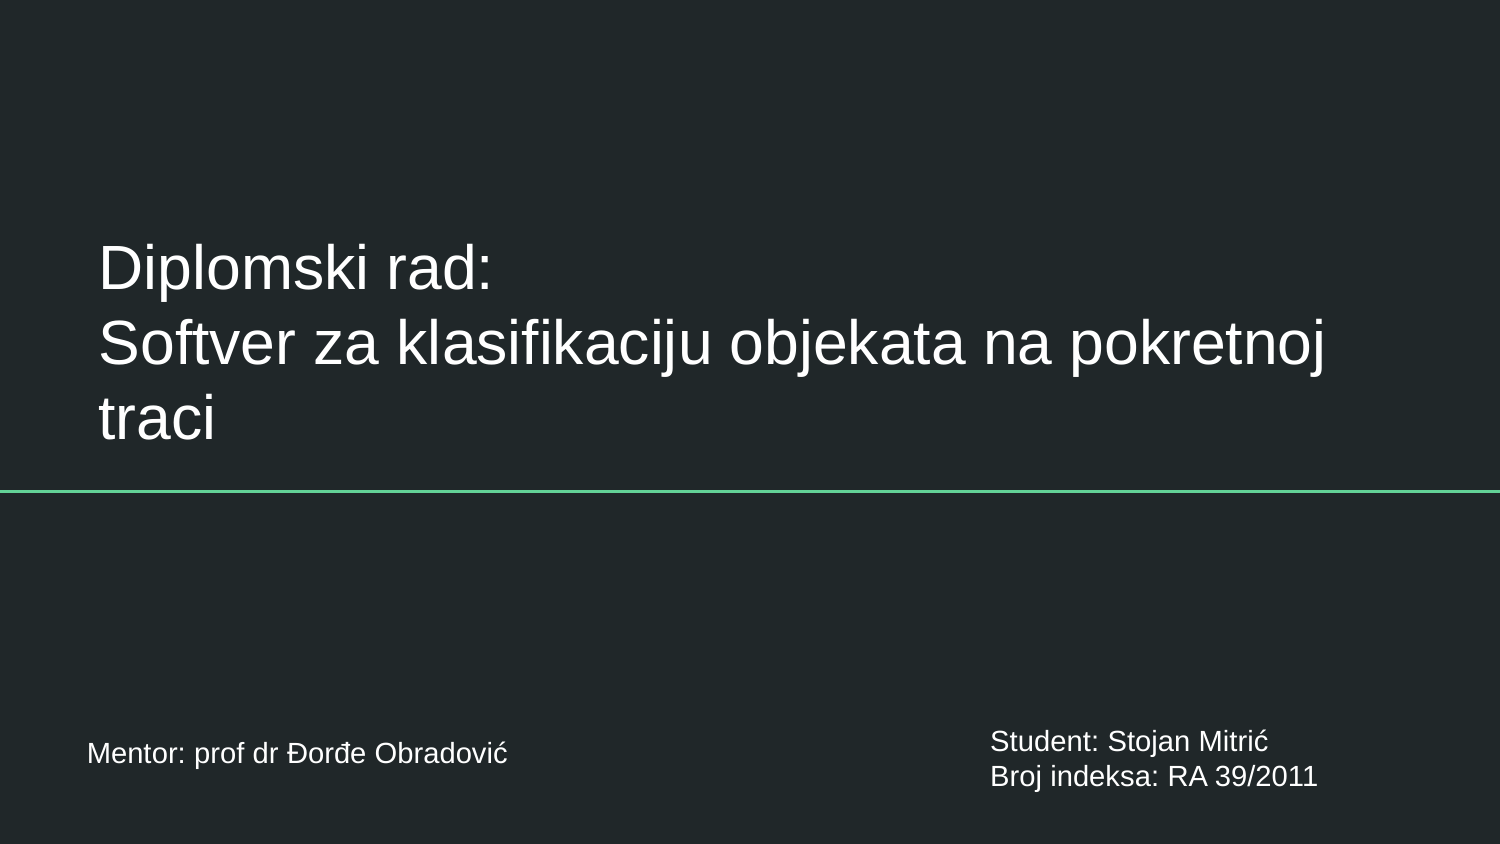

# Diplomski rad:
Softver za klasifikaciju objekata na pokretnoj traci
Student: Stojan Mitrić
Broj indeksa: RA 39/2011
Mentor: prof dr Đorđe Obradović